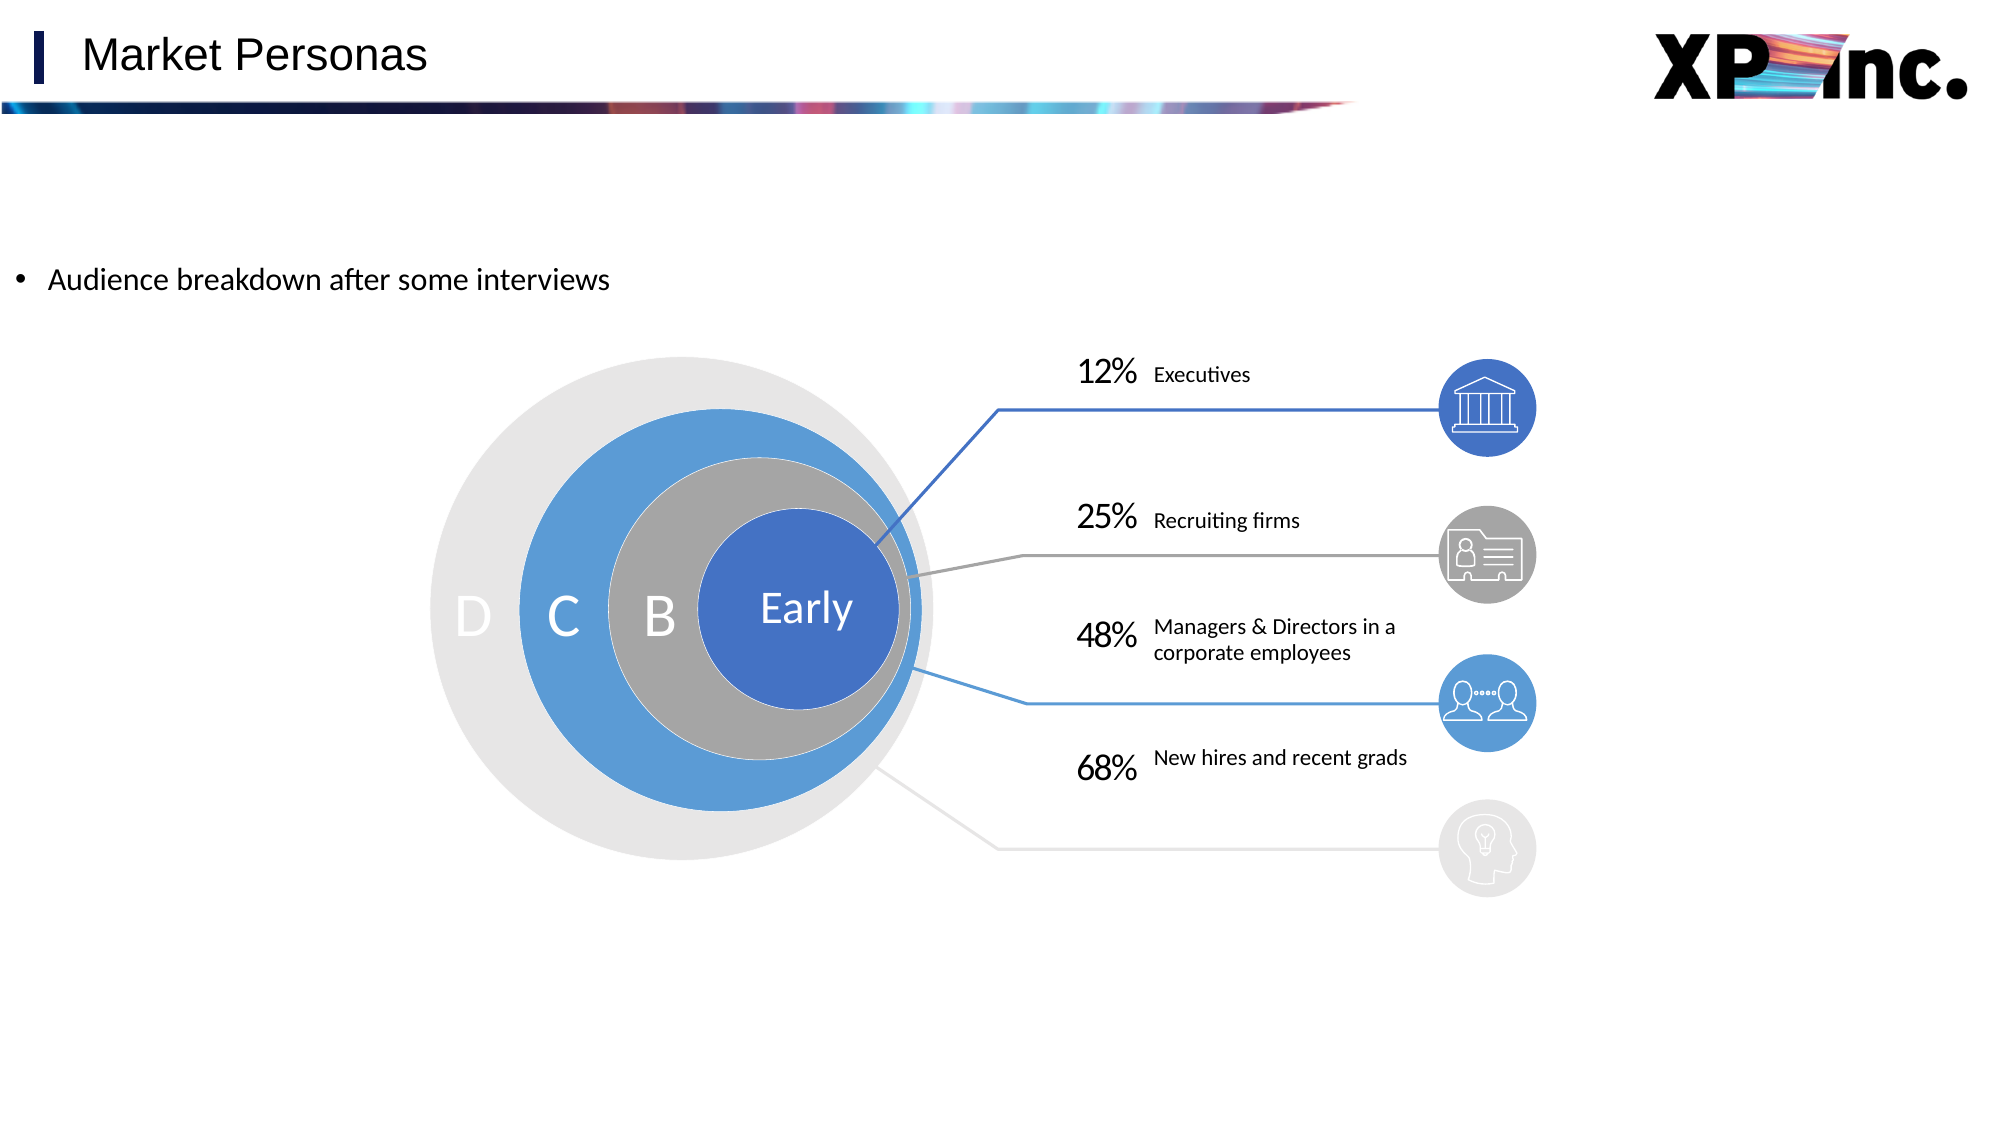

# Market Personas

Audience breakdown after some interviews
12%
Executives

25%
Recruiting firms

Early
D
C
B
Managers & Directors in a corporate employees
48%

New hires and recent grads
68%